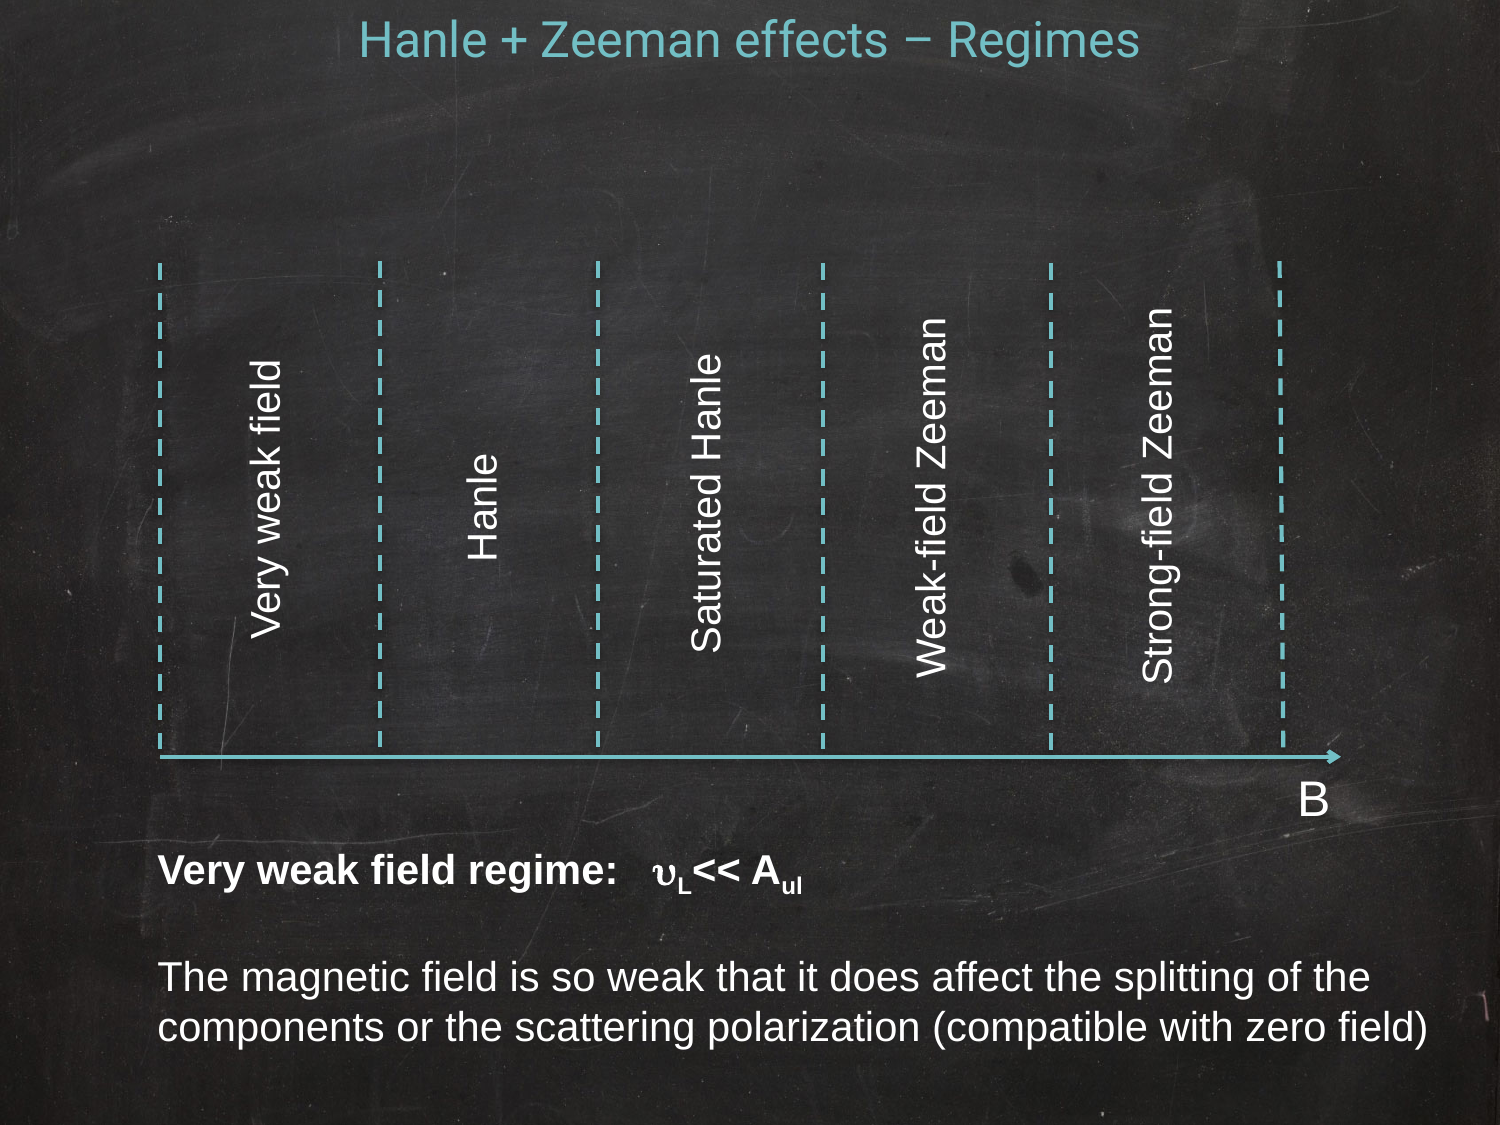

Hanle + Zeeman effects – Regimes
Strong-field Zeeman
Weak-field Zeeman
Very weak field
Saturated Hanle
Hanle
B
Very weak field regime:   υL<< Aul

The magnetic field is so weak that it does affect the splitting of the
components or the scattering polarization (compatible with zero field)